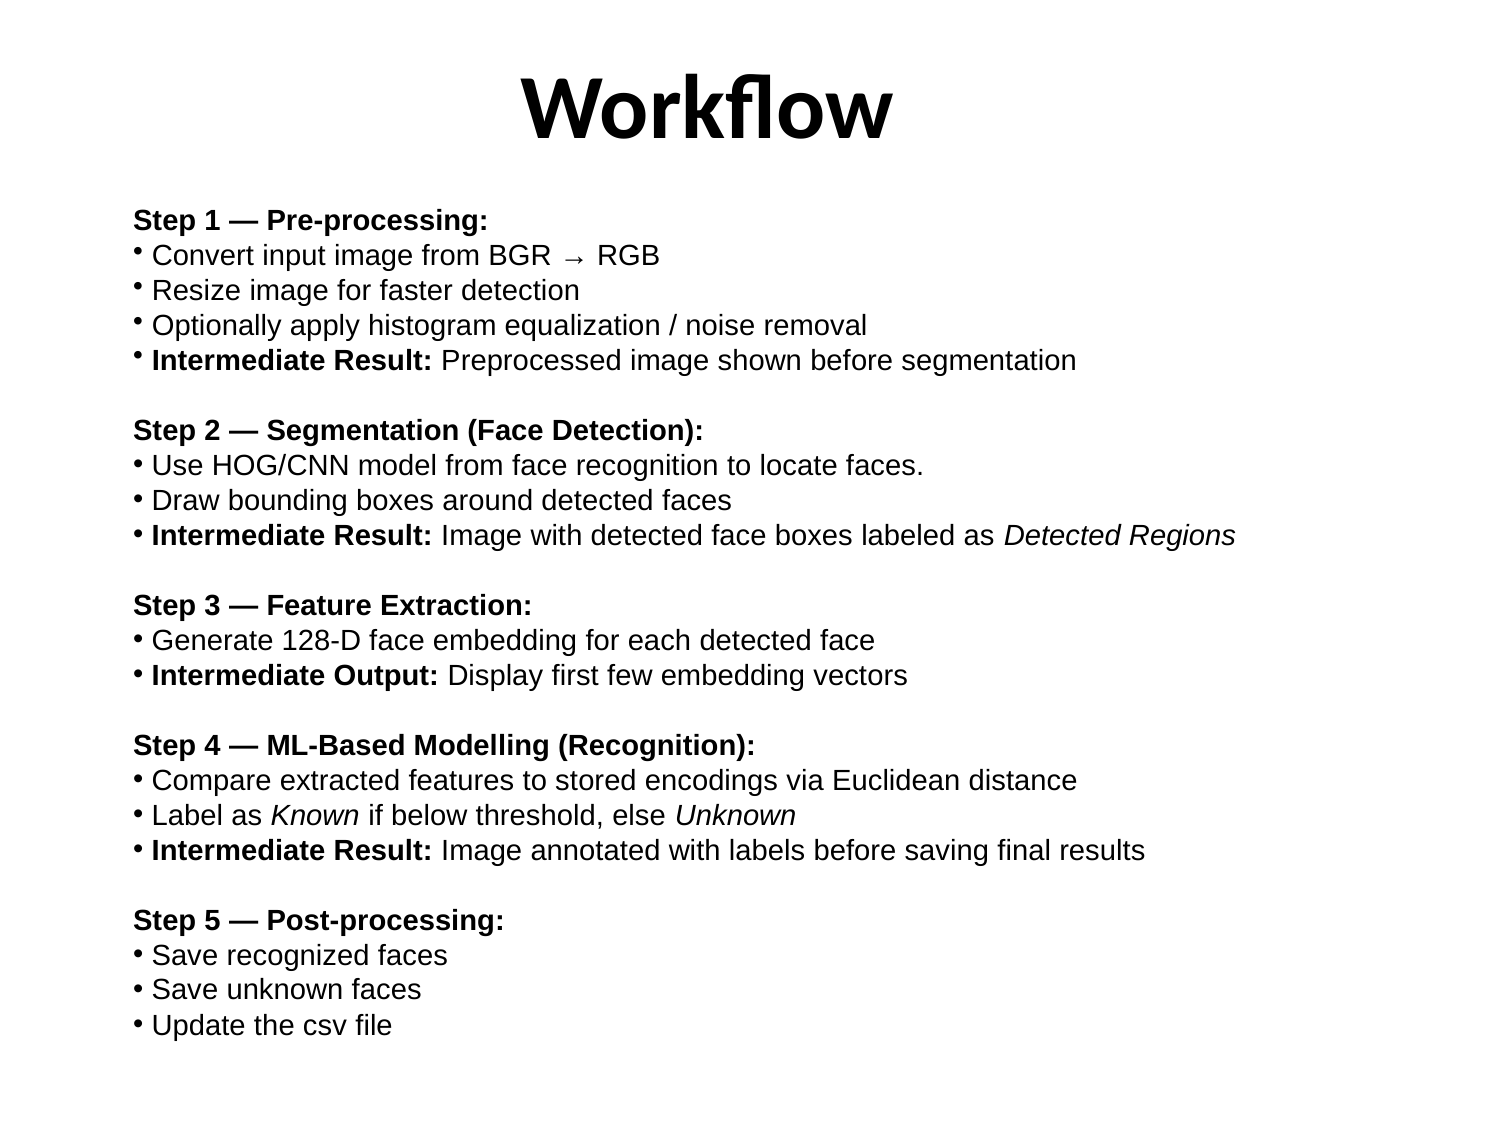

# Workflow
Step 1 — Pre-processing:
 Convert input image from BGR → RGB
 Resize image for faster detection
 Optionally apply histogram equalization / noise removal
 Intermediate Result: Preprocessed image shown before segmentation

Step 2 — Segmentation (Face Detection):
 Use HOG/CNN model from face recognition to locate faces.
 Draw bounding boxes around detected faces
 Intermediate Result: Image with detected face boxes labeled as Detected Regions

Step 3 — Feature Extraction:
 Generate 128-D face embedding for each detected face
 Intermediate Output: Display first few embedding vectors

Step 4 — ML-Based Modelling (Recognition):
 Compare extracted features to stored encodings via Euclidean distance
 Label as Known if below threshold, else Unknown
 Intermediate Result: Image annotated with labels before saving final results

Step 5 — Post-processing:
 Save recognized faces
 Save unknown faces
 Update the csv file